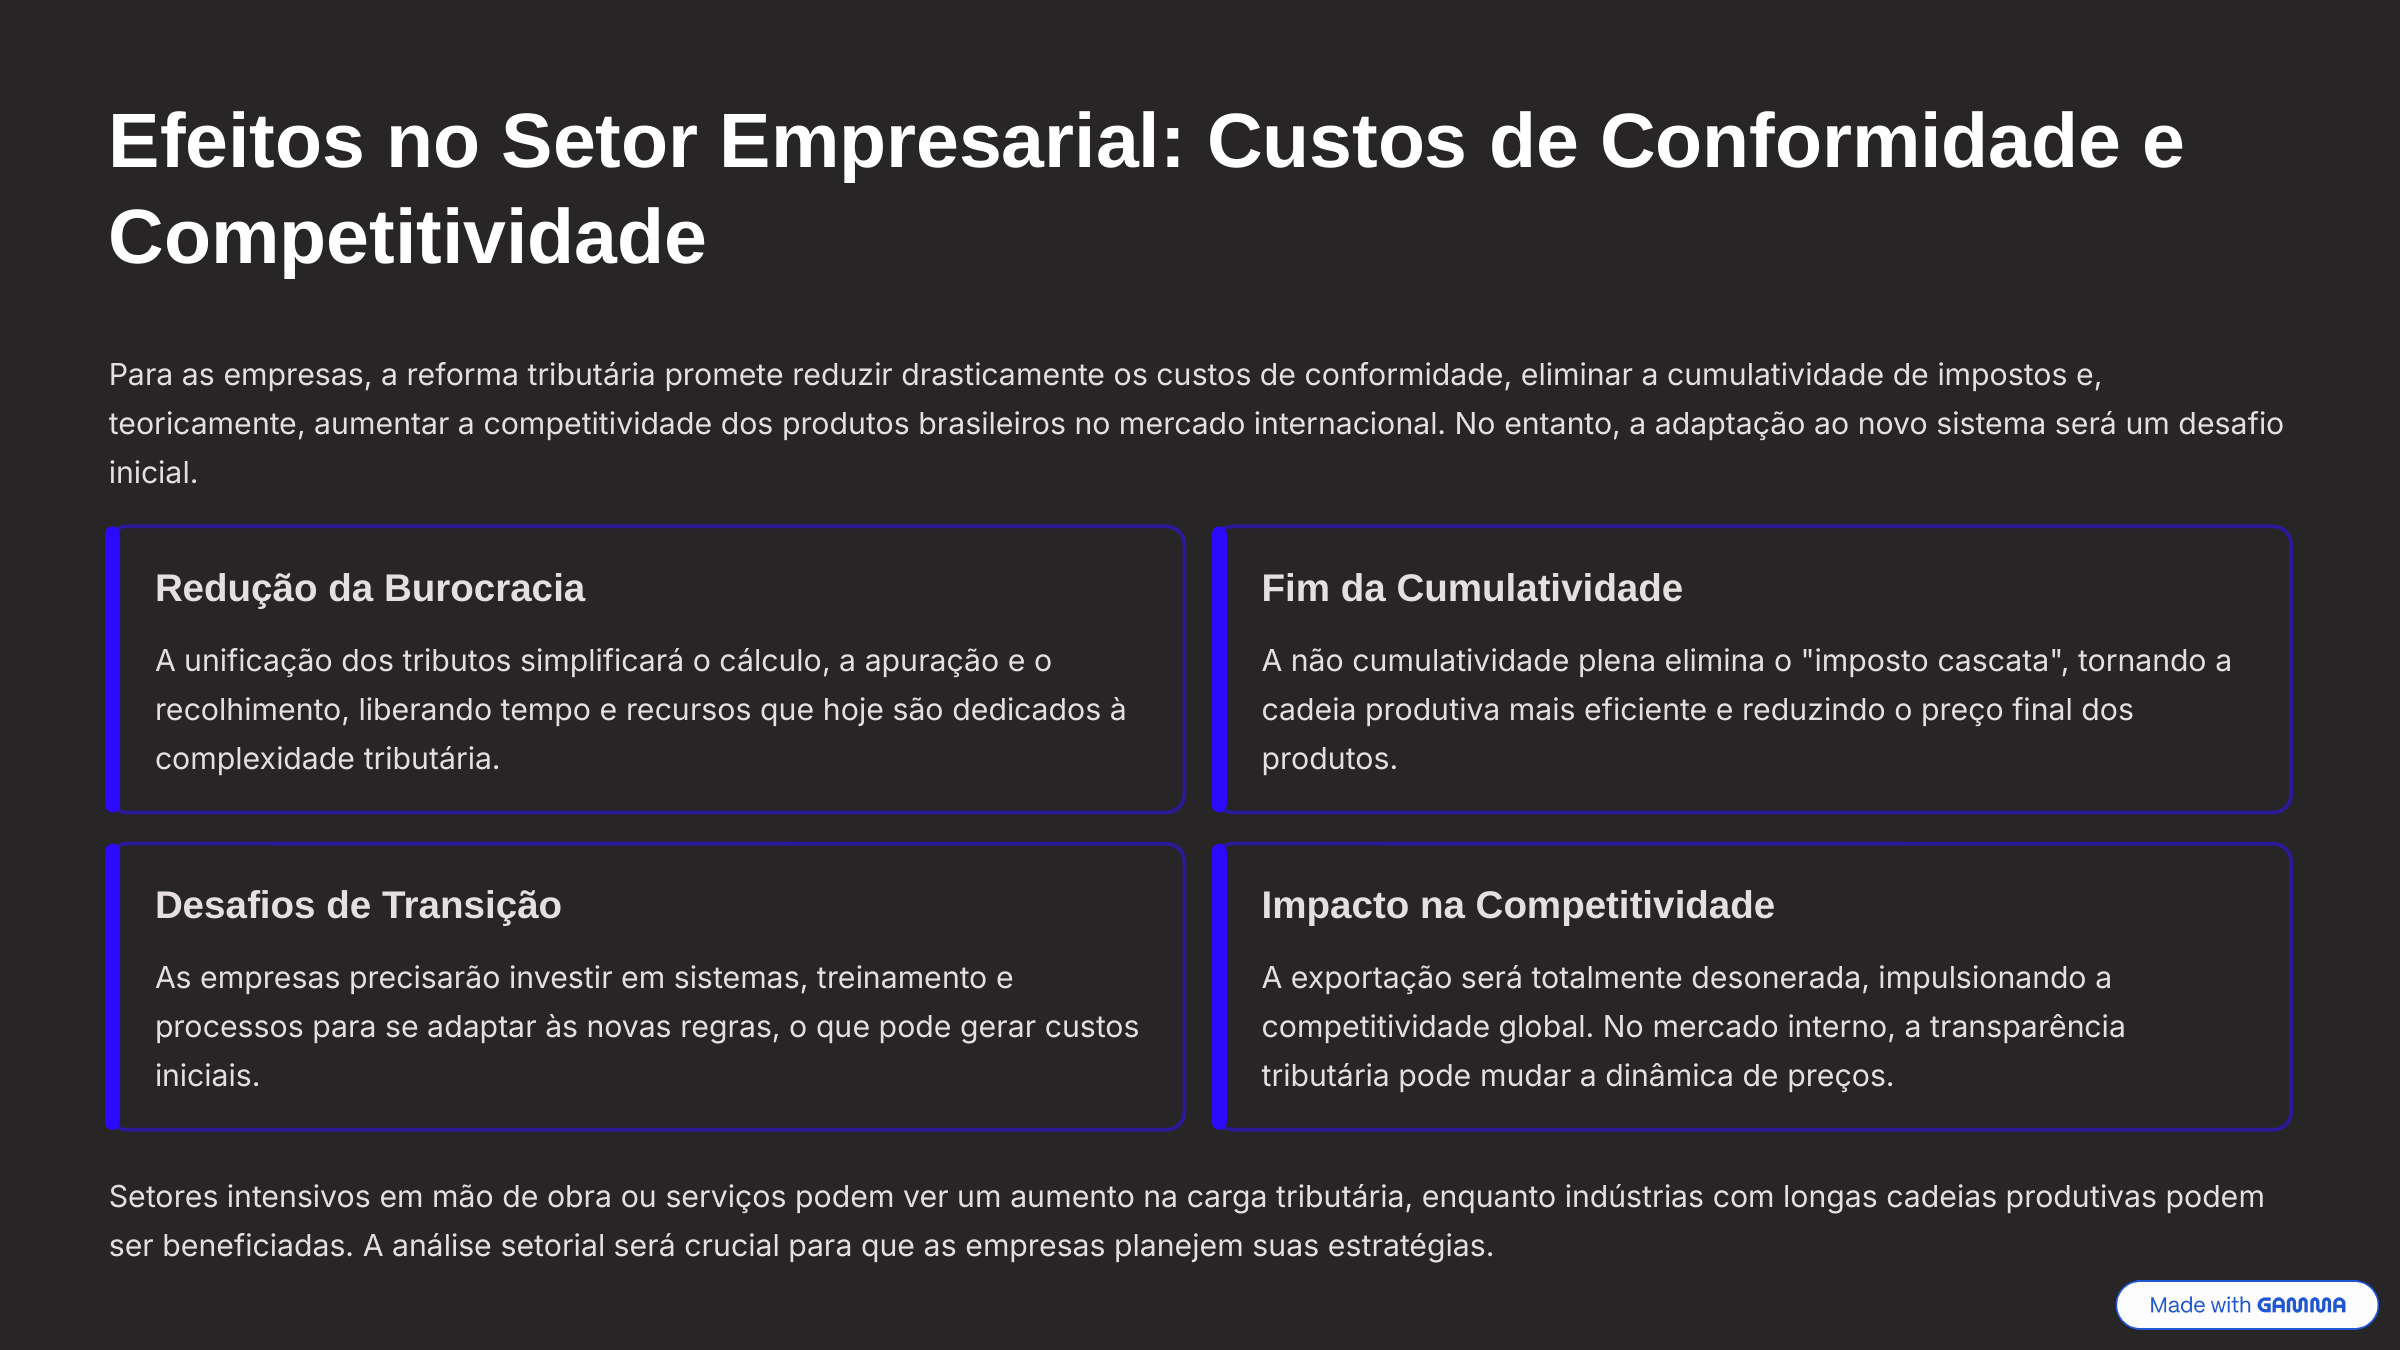

Efeitos no Setor Empresarial: Custos de Conformidade e Competitividade
Para as empresas, a reforma tributária promete reduzir drasticamente os custos de conformidade, eliminar a cumulatividade de impostos e, teoricamente, aumentar a competitividade dos produtos brasileiros no mercado internacional. No entanto, a adaptação ao novo sistema será um desafio inicial.

Redução da Burocracia
Fim da Cumulatividade
A unificação dos tributos simplificará o cálculo, a apuração e o recolhimento, liberando tempo e recursos que hoje são dedicados à complexidade tributária.
A não cumulatividade plena elimina o "imposto cascata", tornando a cadeia produtiva mais eficiente e reduzindo o preço final dos produtos.

Desafios de Transição
Impacto na Competitividade
As empresas precisarão investir em sistemas, treinamento e processos para se adaptar às novas regras, o que pode gerar custos iniciais.
A exportação será totalmente desonerada, impulsionando a competitividade global. No mercado interno, a transparência tributária pode mudar a dinâmica de preços.
Setores intensivos em mão de obra ou serviços podem ver um aumento na carga tributária, enquanto indústrias com longas cadeias produtivas podem ser beneficiadas. A análise setorial será crucial para que as empresas planejem suas estratégias.